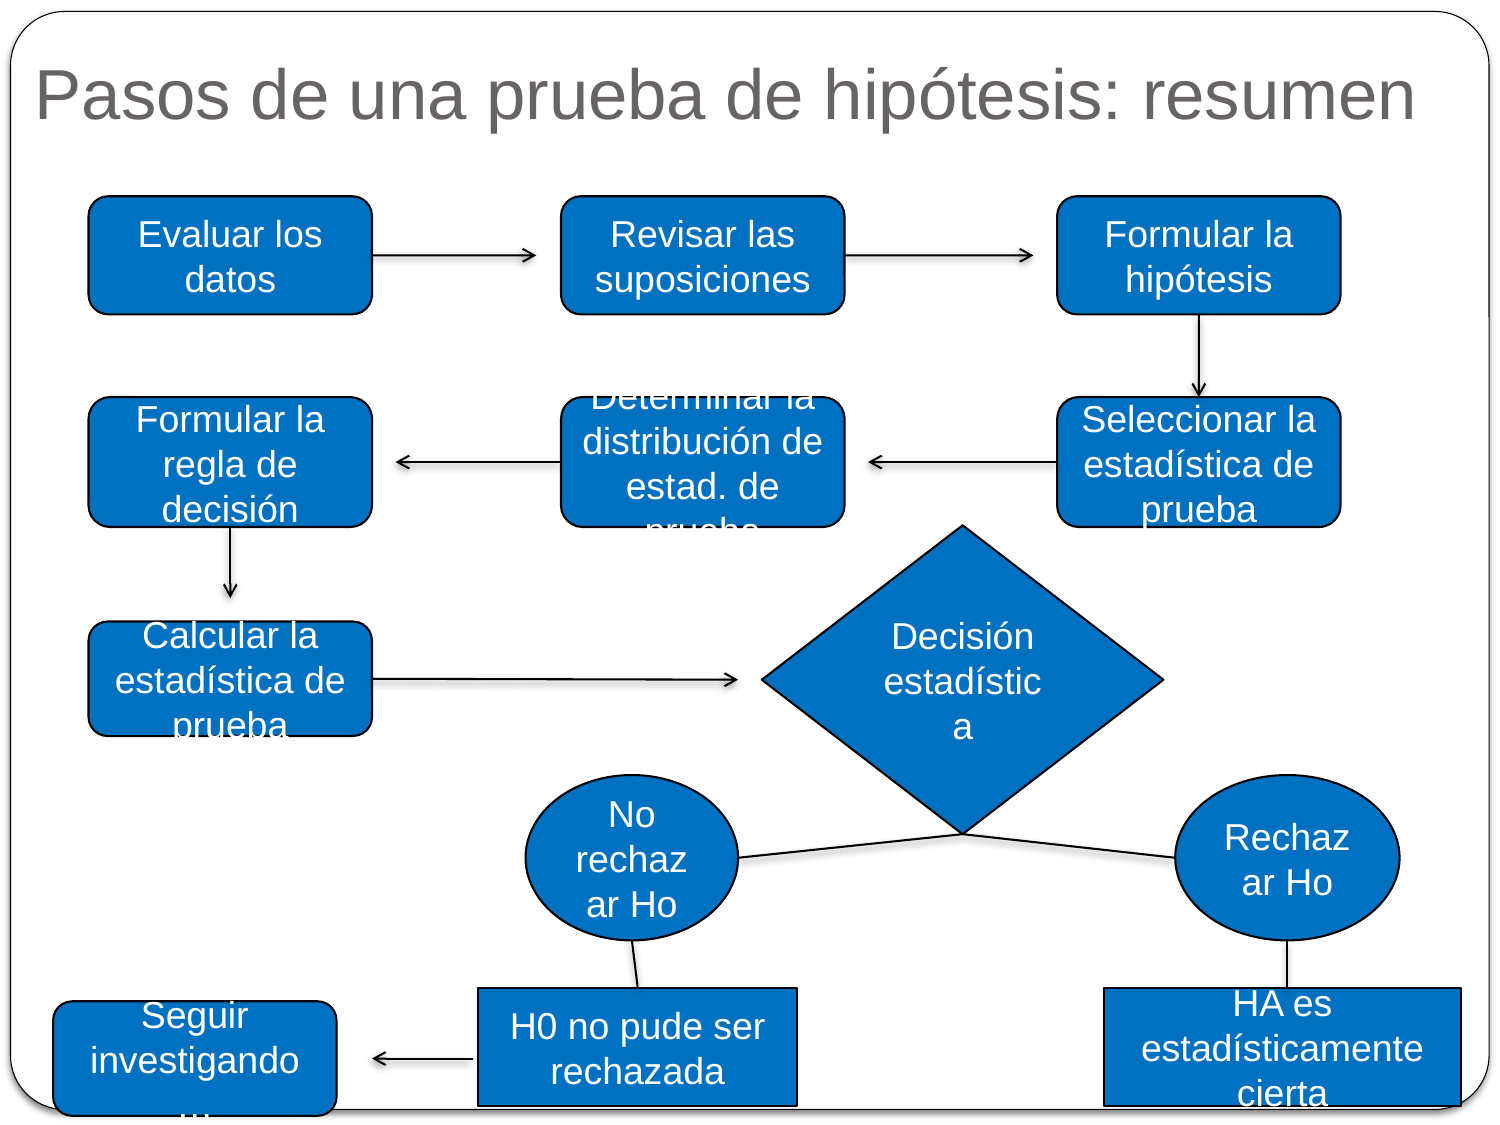

# Pasos de una prueba de hipótesis: resumen
Evaluar los datos
Revisar las suposiciones
Formular la hipótesis
Formular la regla de decisión
Determinar la distribución de estad. de prueba
Seleccionar la estadística de prueba
Decisión estadística
Calcular la estadística de prueba
No rechazar Ho
Rechazar Ho
H0 no pude ser rechazada
HA es estadísticamente cierta
Seguir investigando…